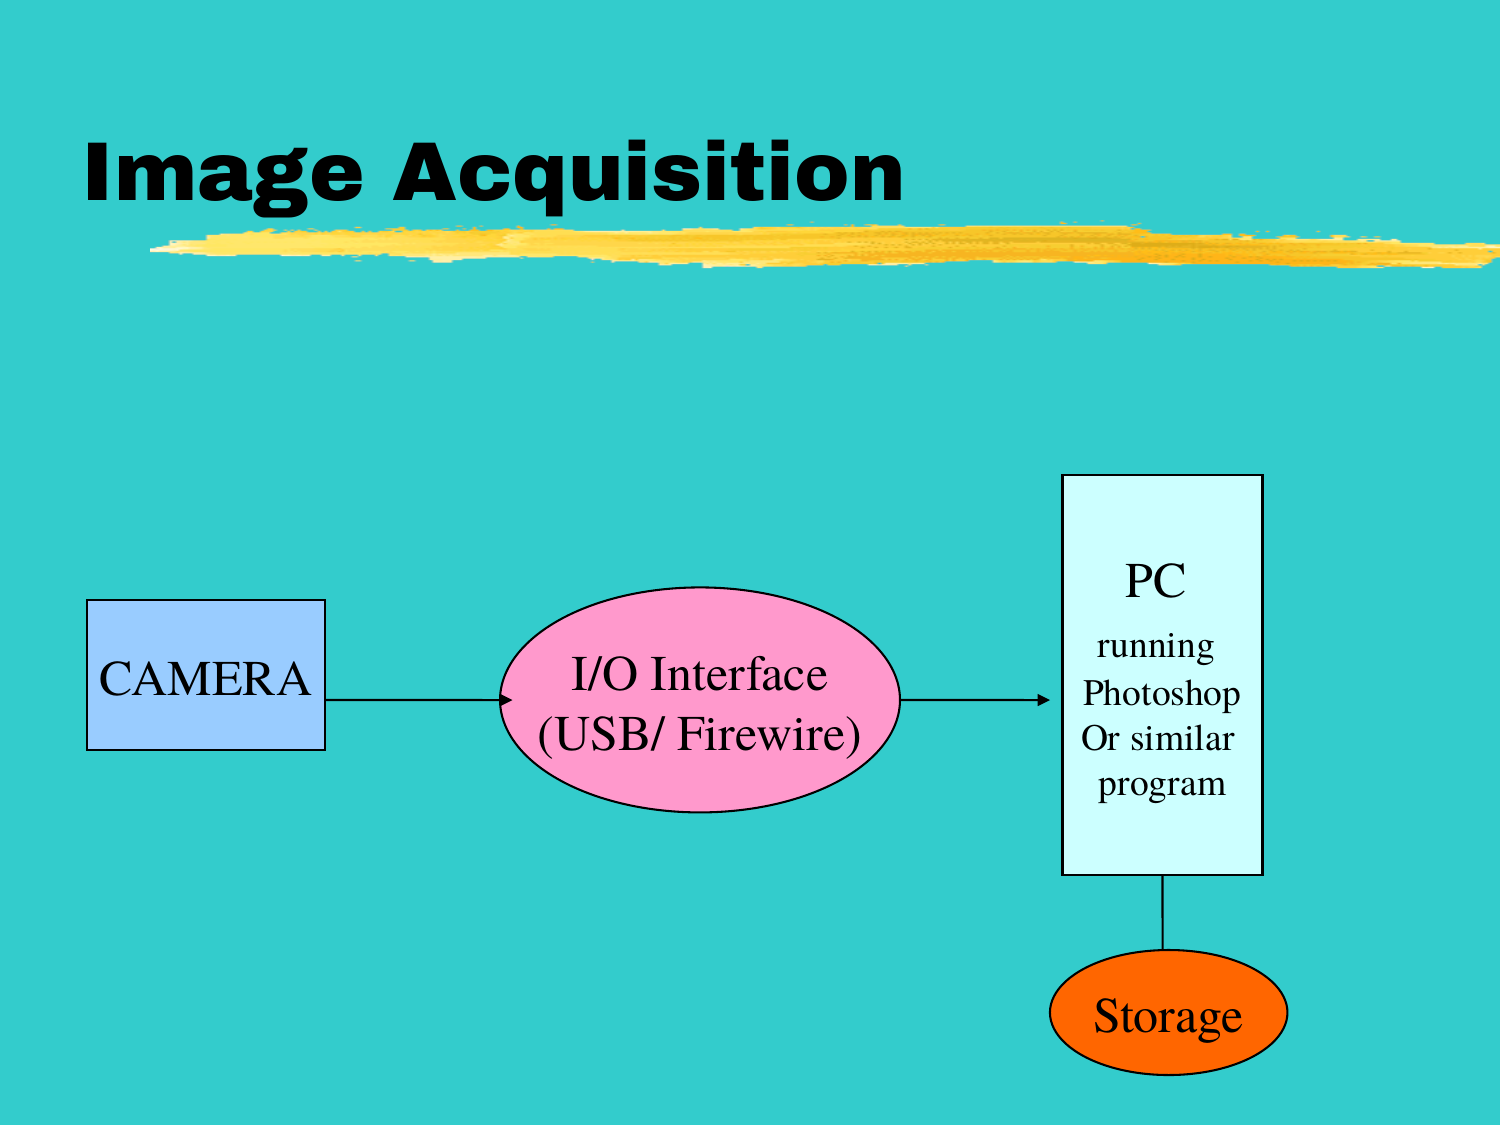

# Image Acquisition
PC
running
Photoshop
Or similar
program
I/O Interface
(USB/ Firewire)
CAMERA

Storage